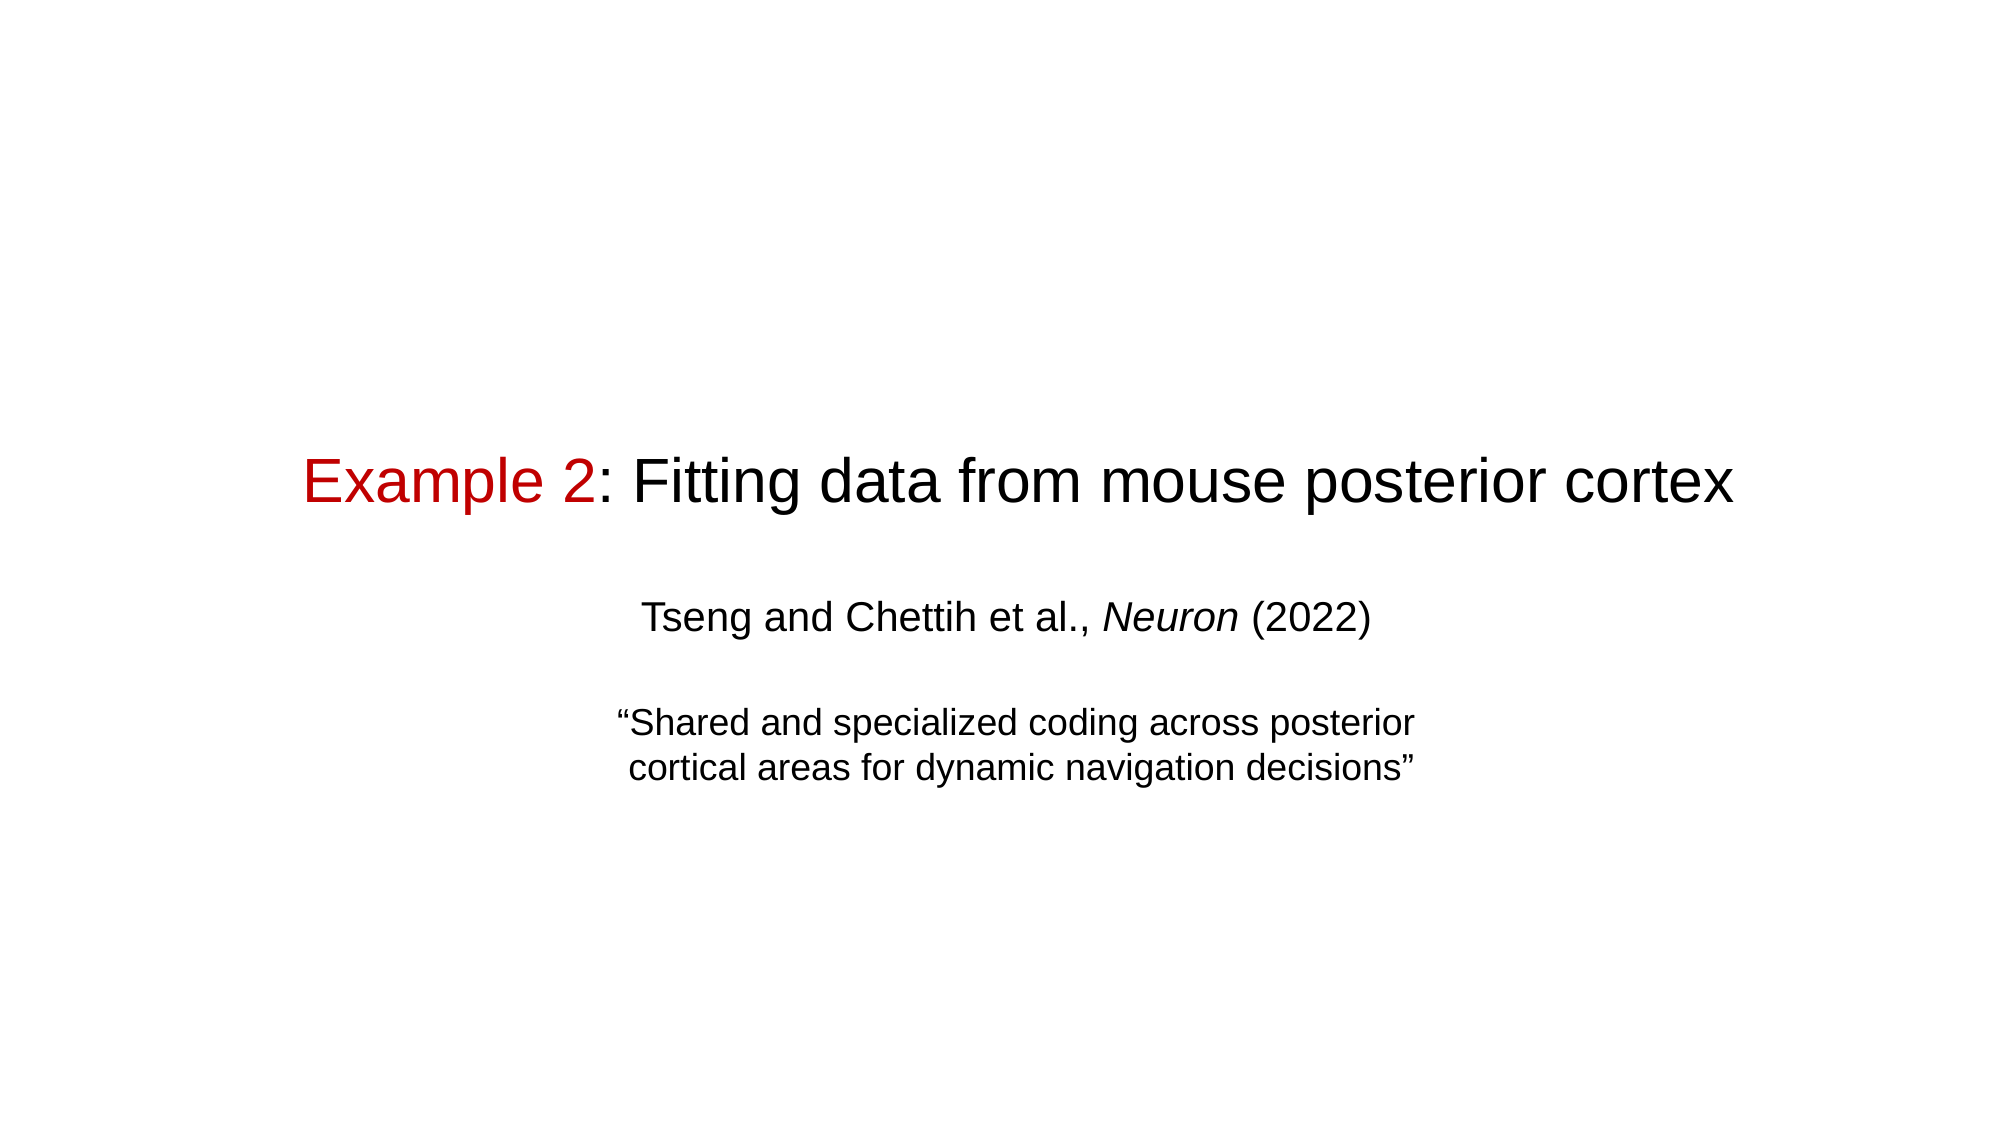

Example 2: Fitting data from mouse posterior cortex
Tseng and Chettih et al., Neuron (2022)
“Shared and specialized coding across posterior
cortical areas for dynamic navigation decisions”